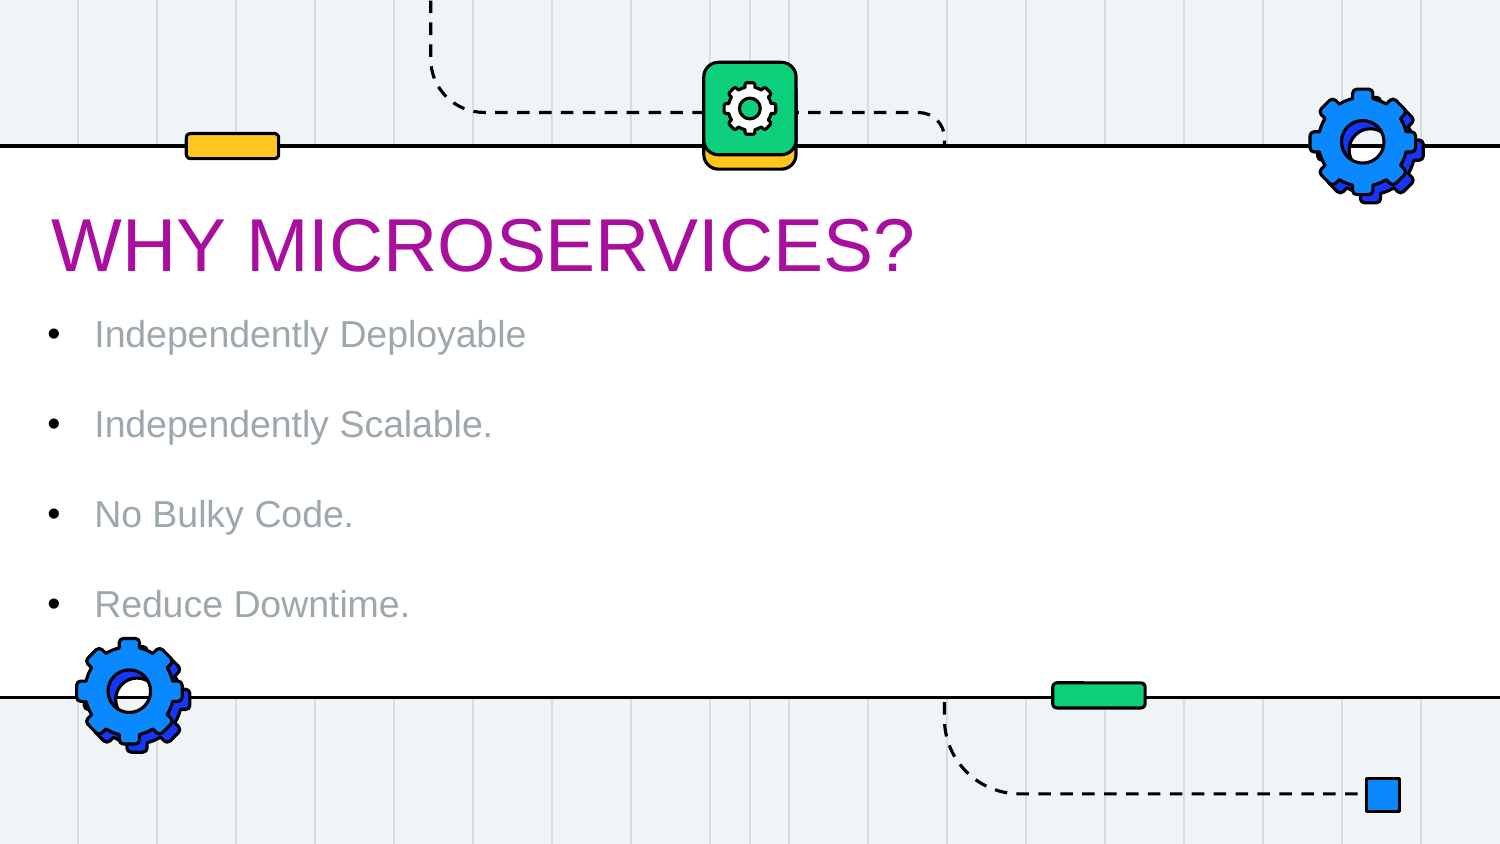

WHY MICROSERVICES?
Independently Deployable

Independently Scalable.

No Bulky Code.

Reduce Downtime.